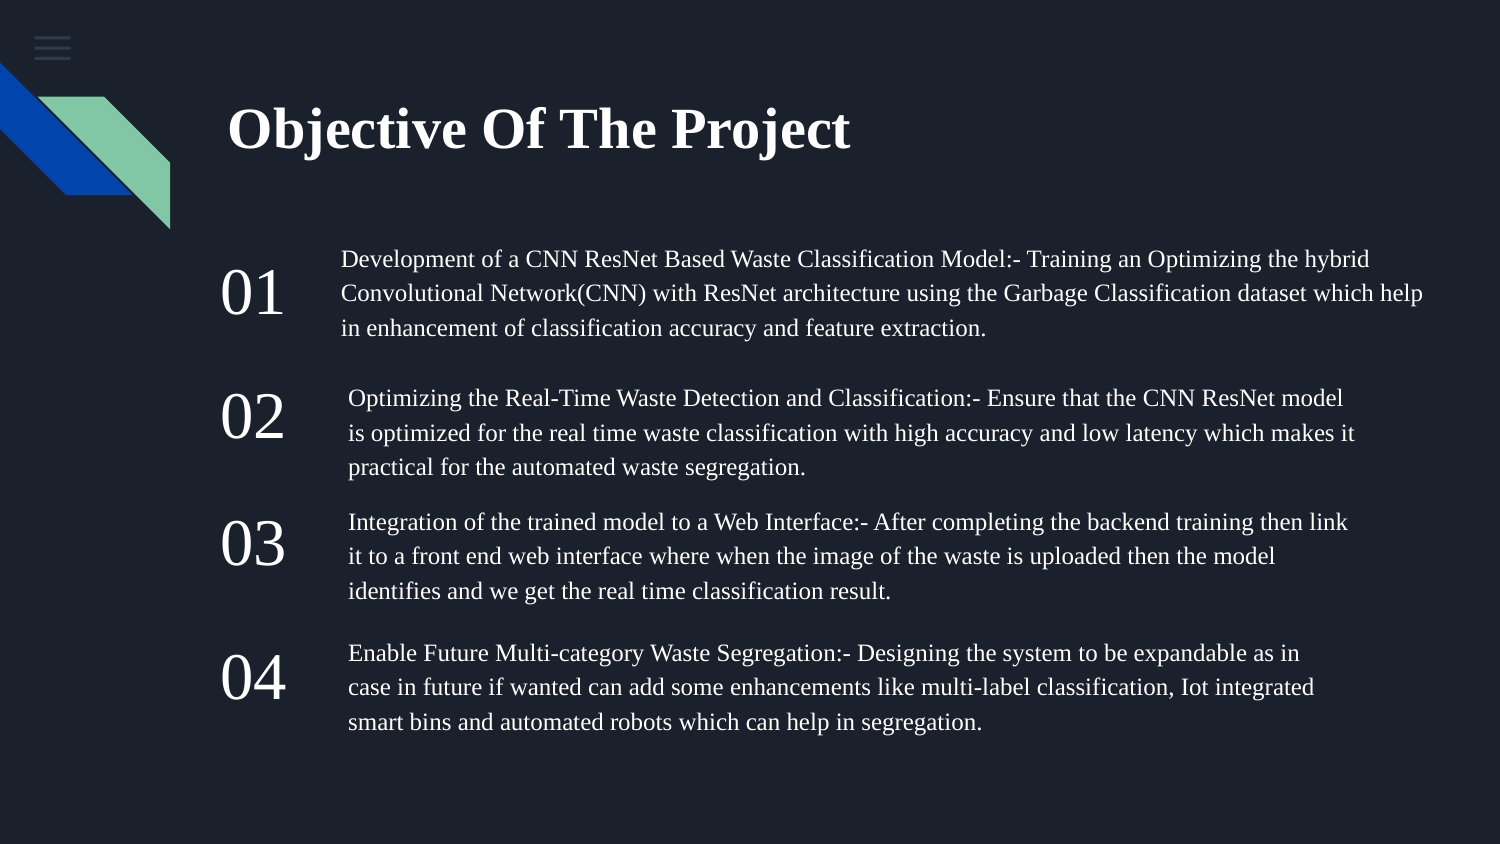

# Objective Of The Project
Development of a CNN ResNet Based Waste Classification Model:- Training an Optimizing the hybrid Convolutional Network(CNN) with ResNet architecture using the Garbage Classification dataset which help in enhancement of classification accuracy and feature extraction.
01
02
Optimizing the Real-Time Waste Detection and Classification:- Ensure that the CNN ResNet model is optimized for the real time waste classification with high accuracy and low latency which makes it practical for the automated waste segregation.
03
Integration of the trained model to a Web Interface:- After completing the backend training then link it to a front end web interface where when the image of the waste is uploaded then the model identifies and we get the real time classification result.
Enable Future Multi-category Waste Segregation:- Designing the system to be expandable as in case in future if wanted can add some enhancements like multi-label classification, Iot integrated smart bins and automated robots which can help in segregation.

04